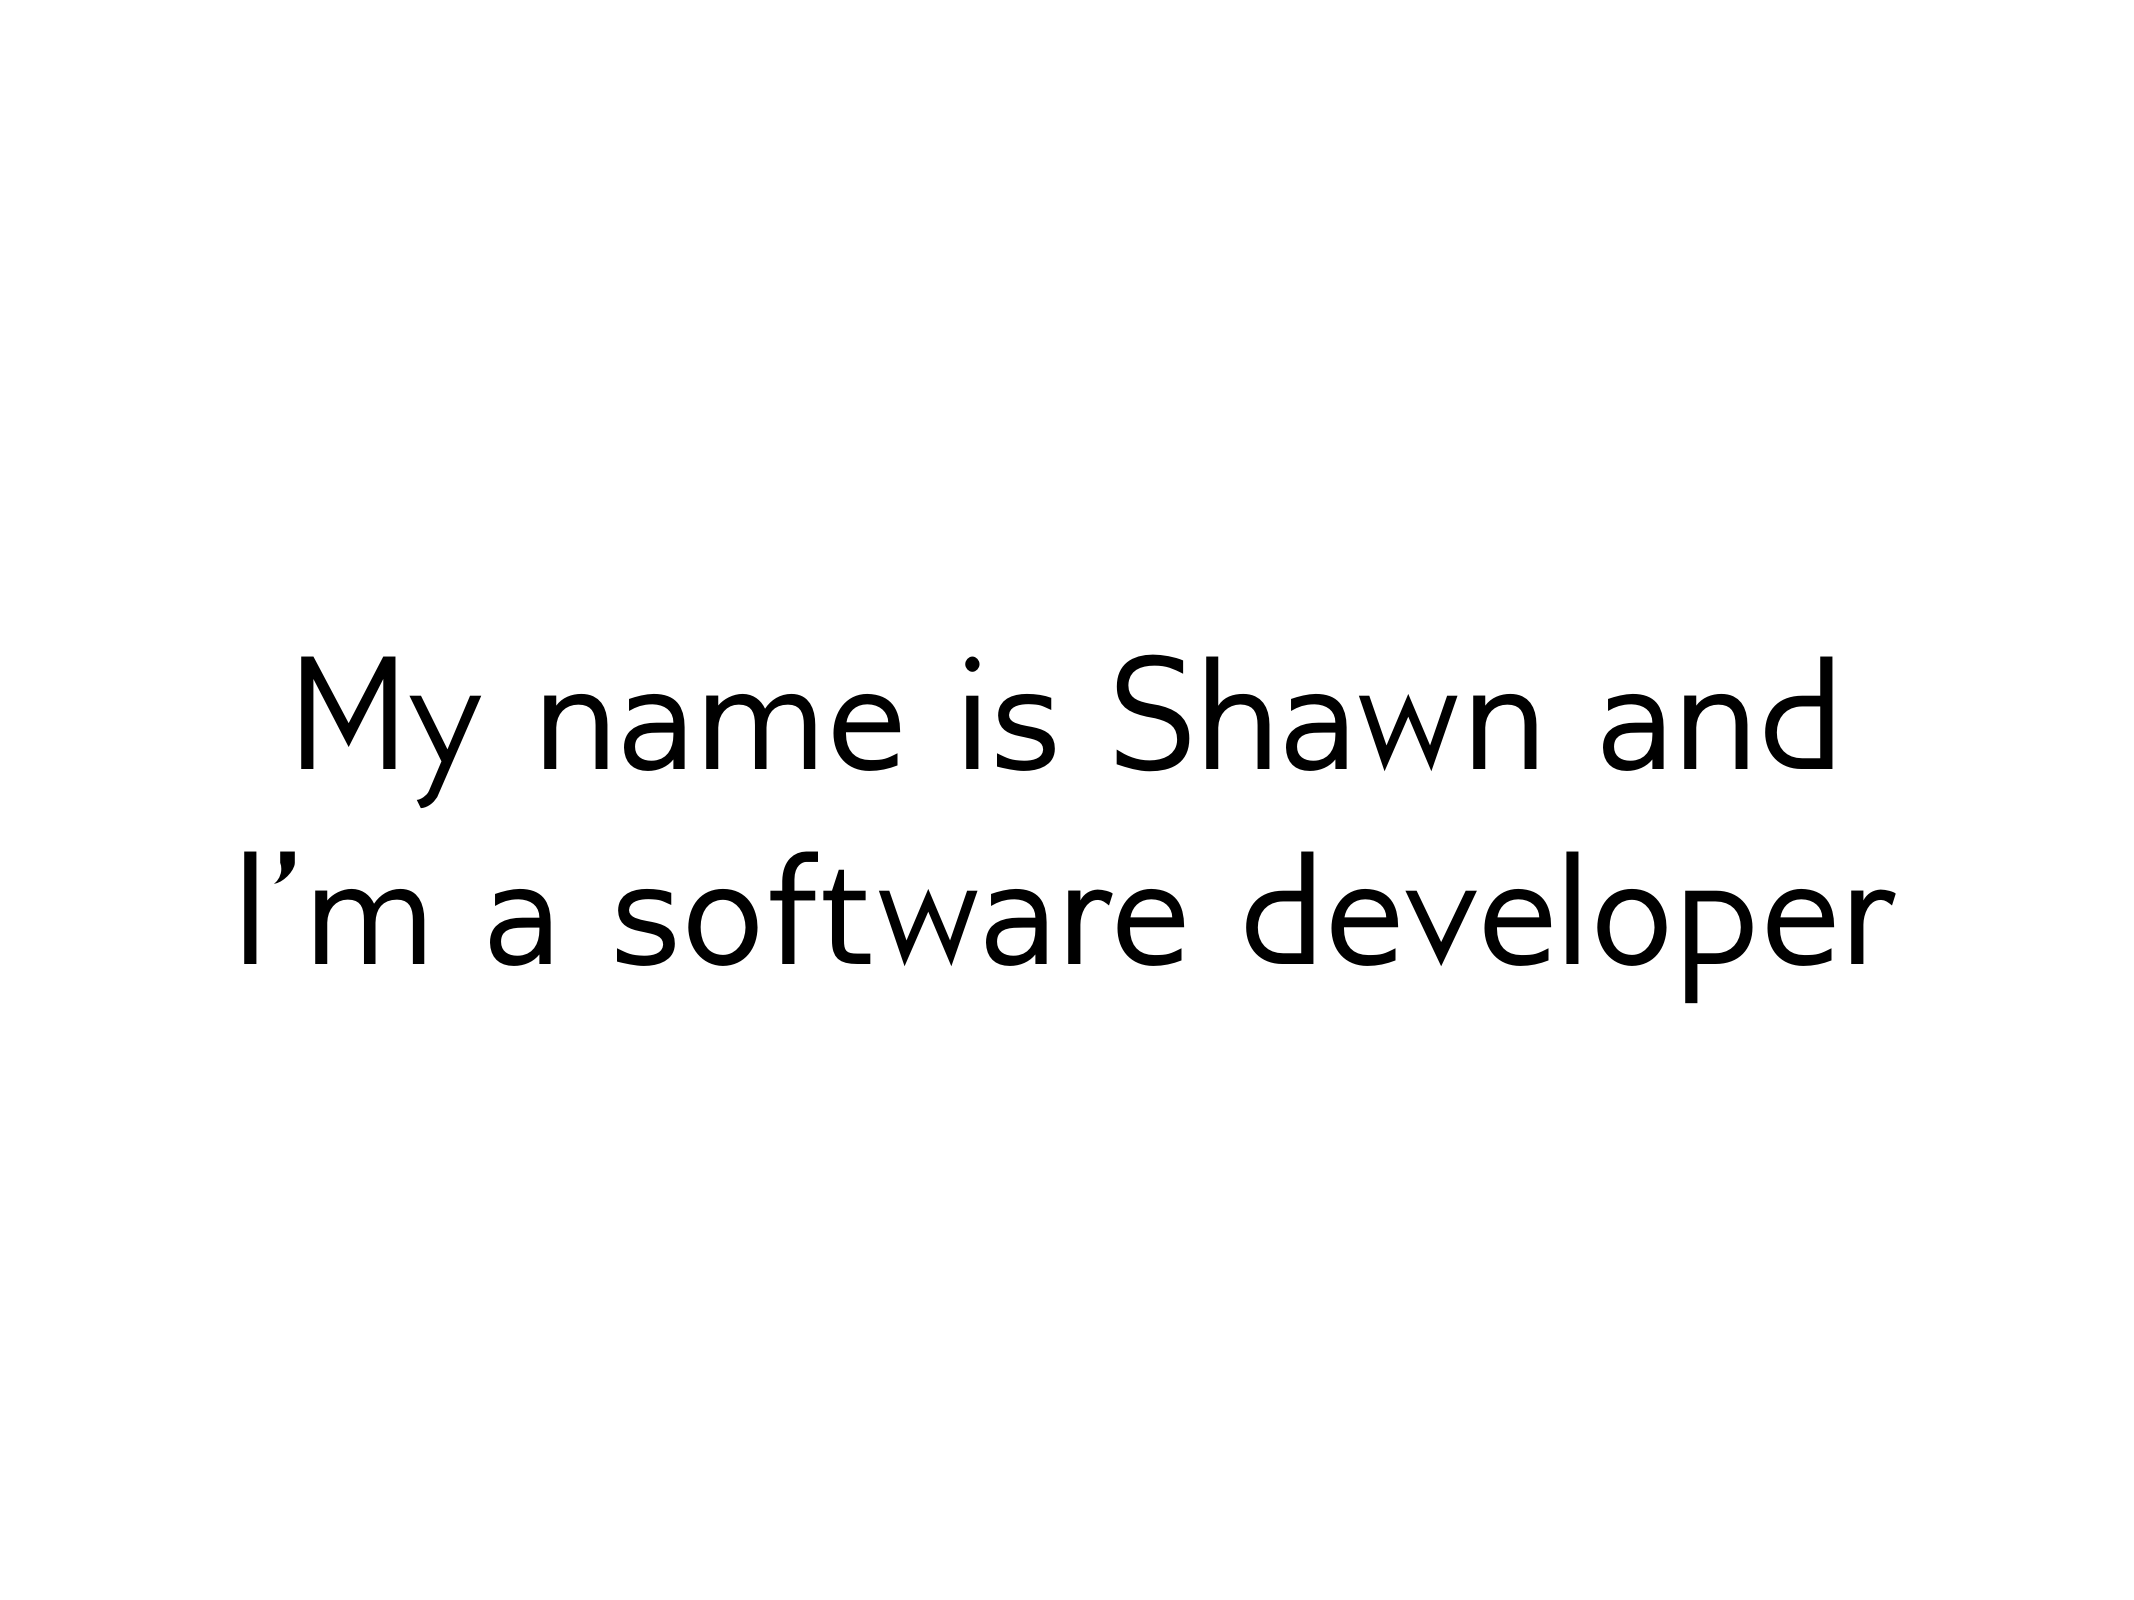

# My name is Shawn and I’m a software developer